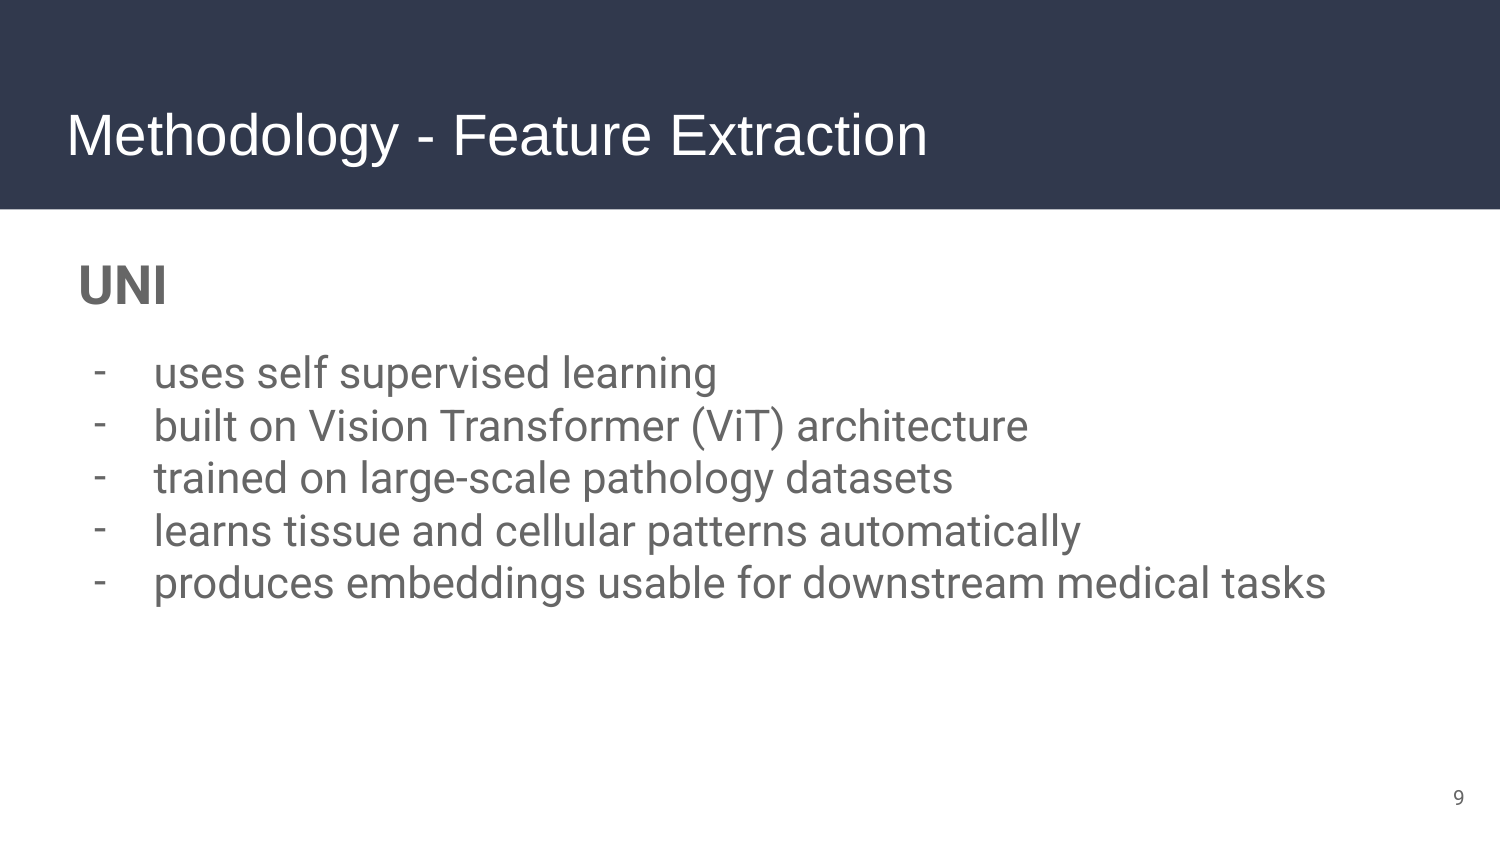

# Methodology - Feature Extraction
UNI

uses self supervised learning
built on Vision Transformer (ViT) architecture
trained on large-scale pathology datasets
learns tissue and cellular patterns automatically
produces embeddings usable for downstream medical tasks
9